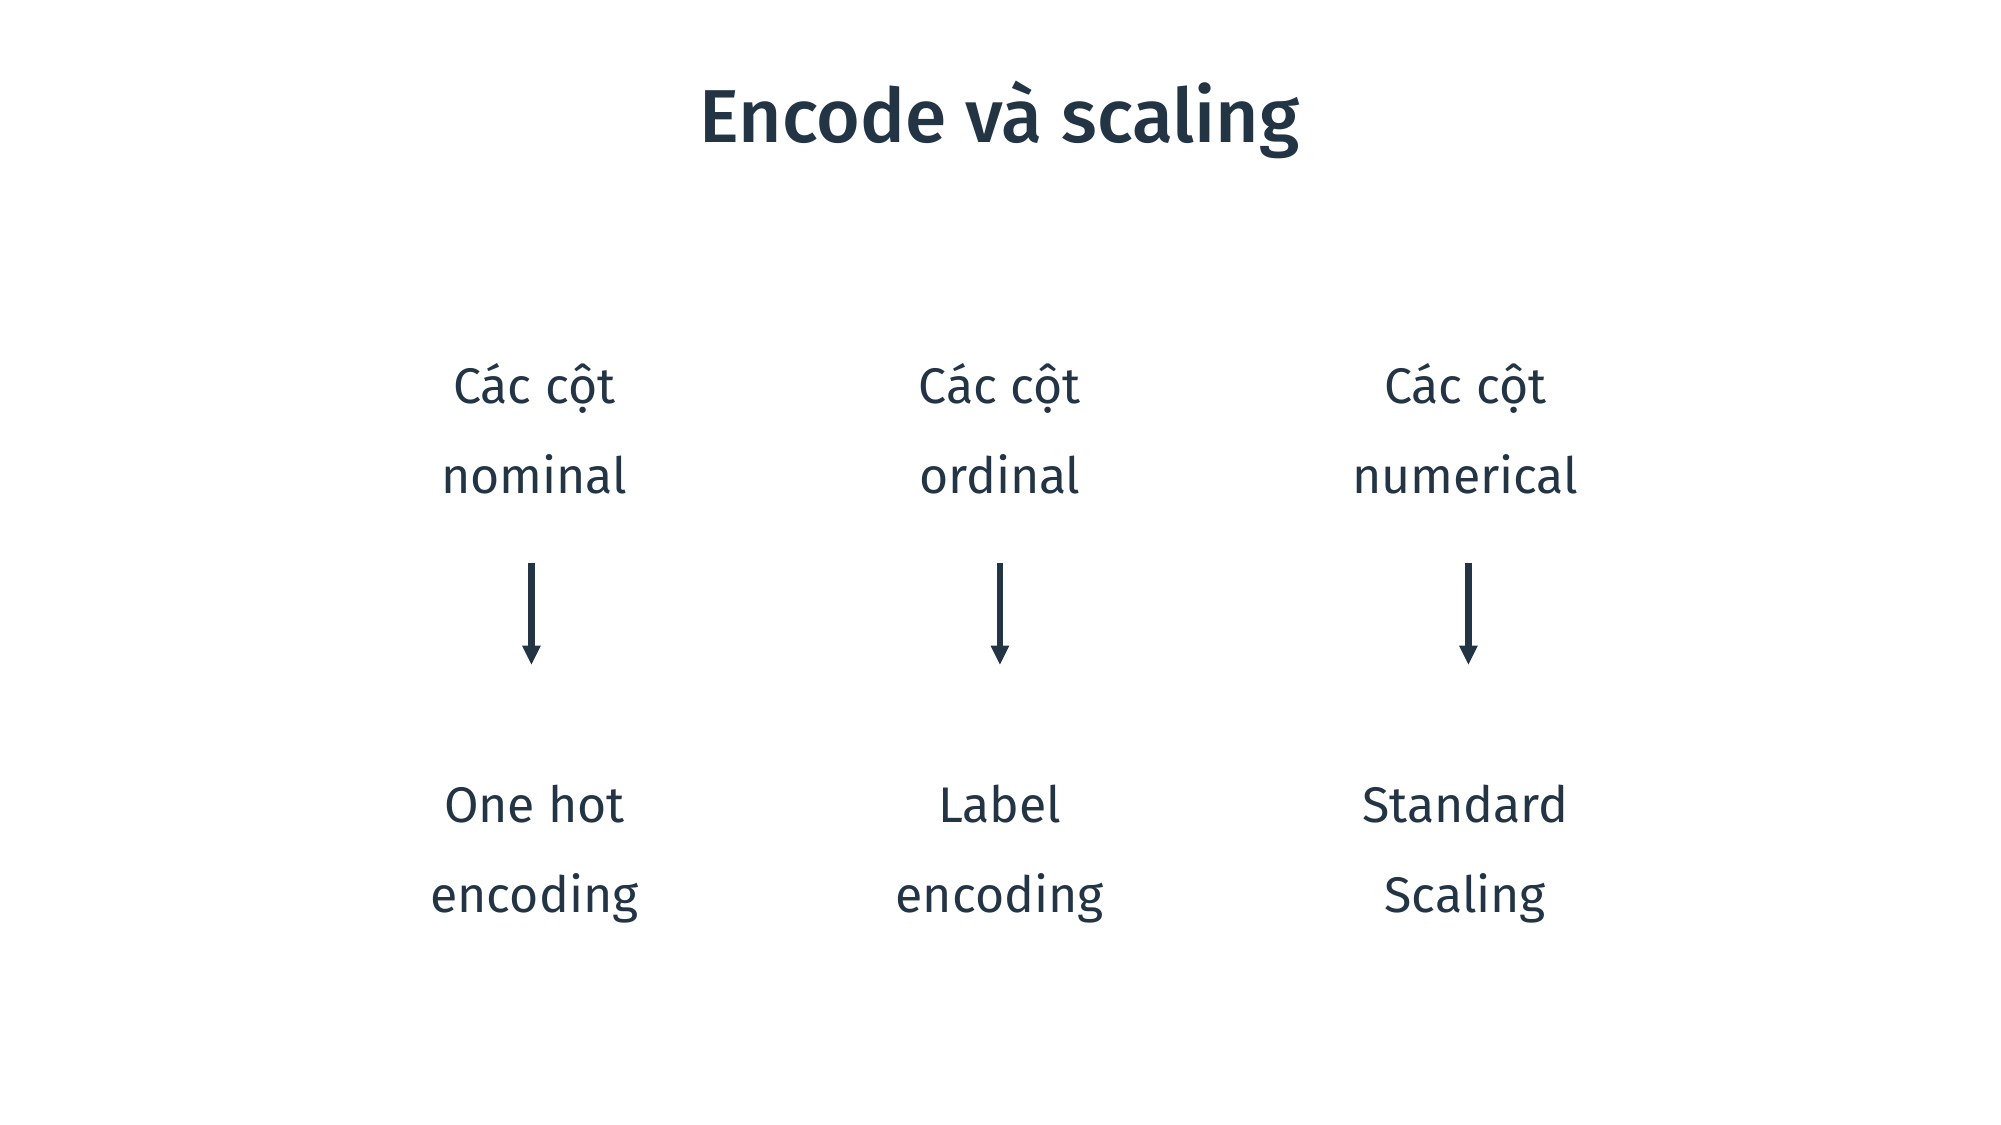

Encode và scaling
Các cột nominal
Các cột ordinal
Các cột numerical
One hot encoding
Label encoding
Standard
Scaling